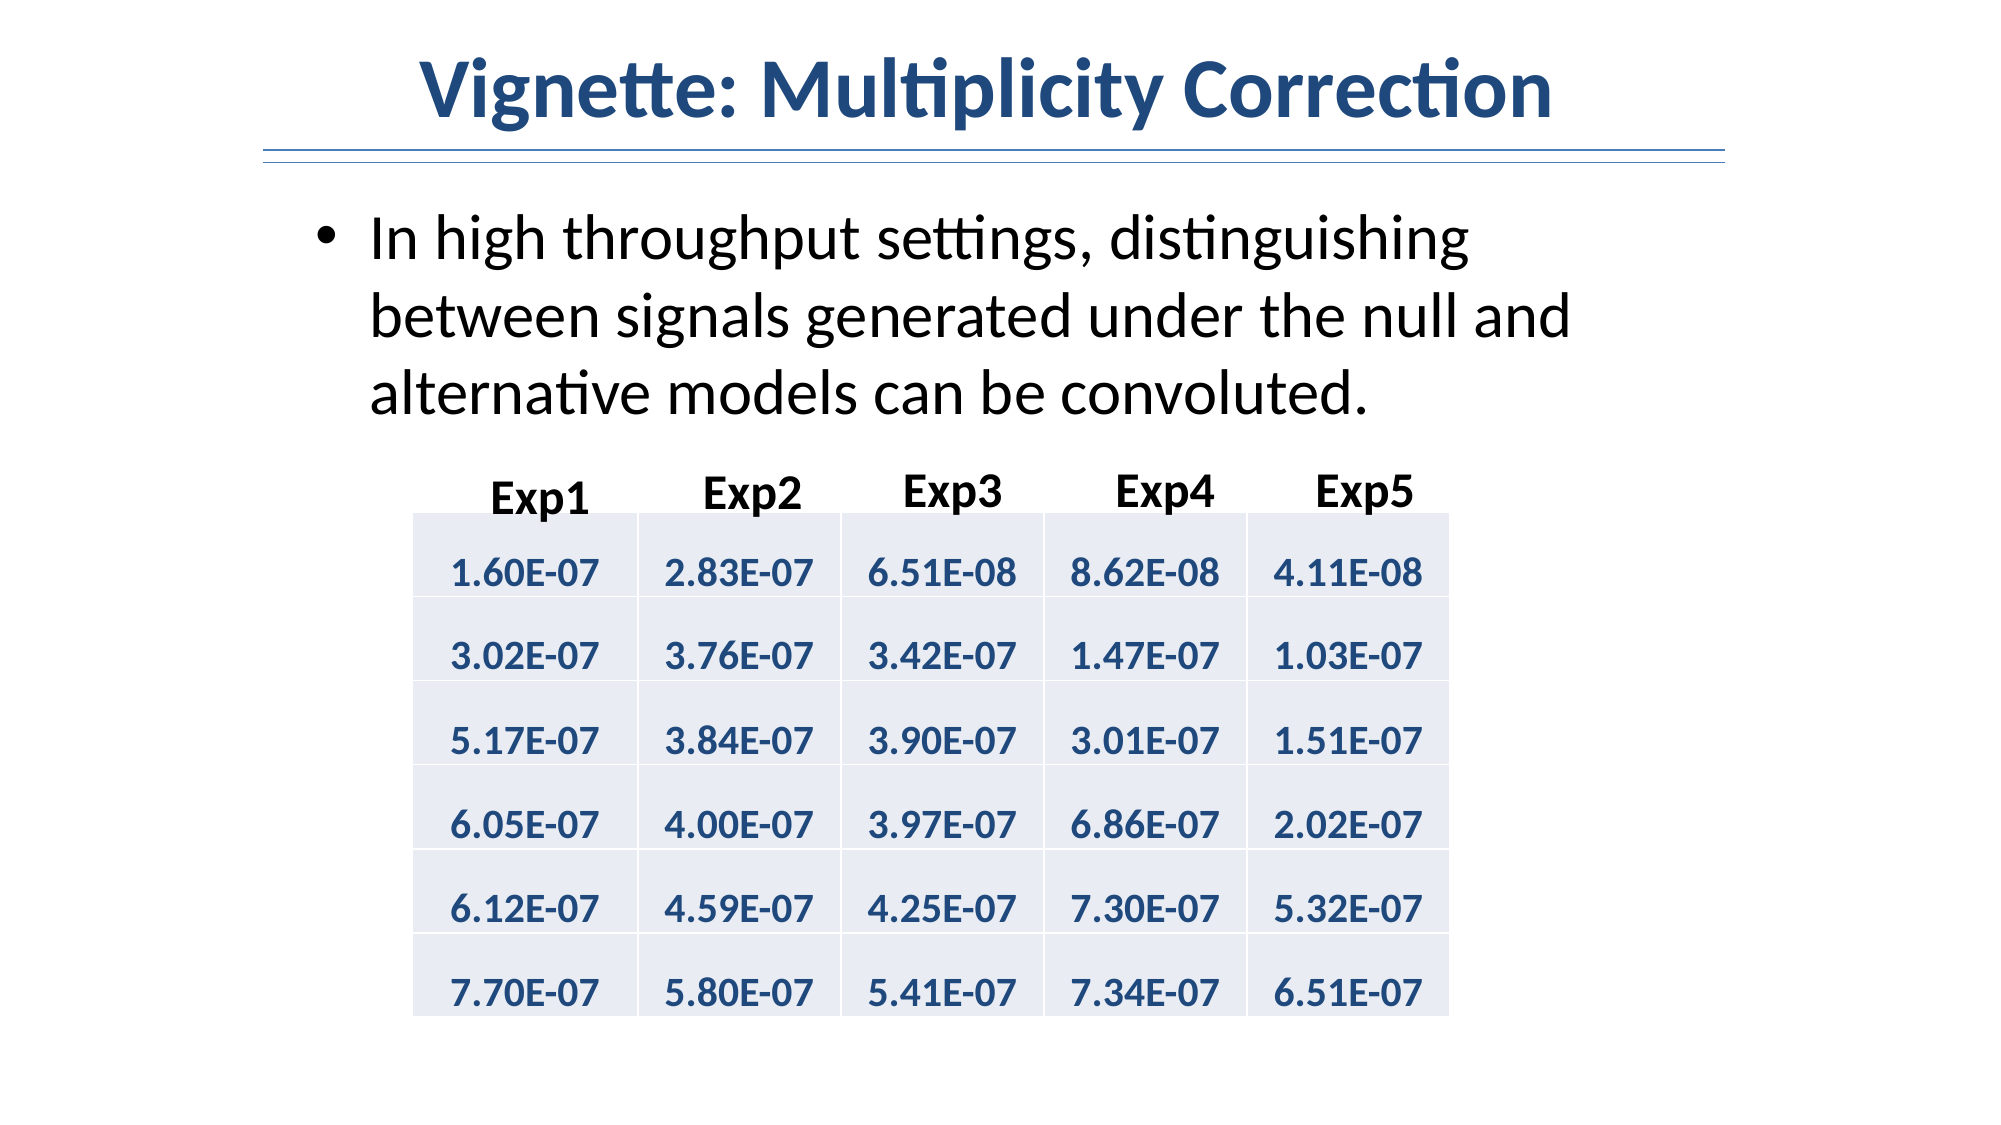

Vignette: Multiplicity Correction
In high throughput settings, distinguishing between signals generated under the null and alternative models can be convoluted.
Exp3
Exp4
Exp5
Exp2
Exp1
| 1.60E-07 | 2.83E-07 | 6.51E-08 | 8.62E-08 | 4.11E-08 |
| --- | --- | --- | --- | --- |
| 3.02E-07 | 3.76E-07 | 3.42E-07 | 1.47E-07 | 1.03E-07 |
| 5.17E-07 | 3.84E-07 | 3.90E-07 | 3.01E-07 | 1.51E-07 |
| 6.05E-07 | 4.00E-07 | 3.97E-07 | 6.86E-07 | 2.02E-07 |
| 6.12E-07 | 4.59E-07 | 4.25E-07 | 7.30E-07 | 5.32E-07 |
| 7.70E-07 | 5.80E-07 | 5.41E-07 | 7.34E-07 | 6.51E-07 |